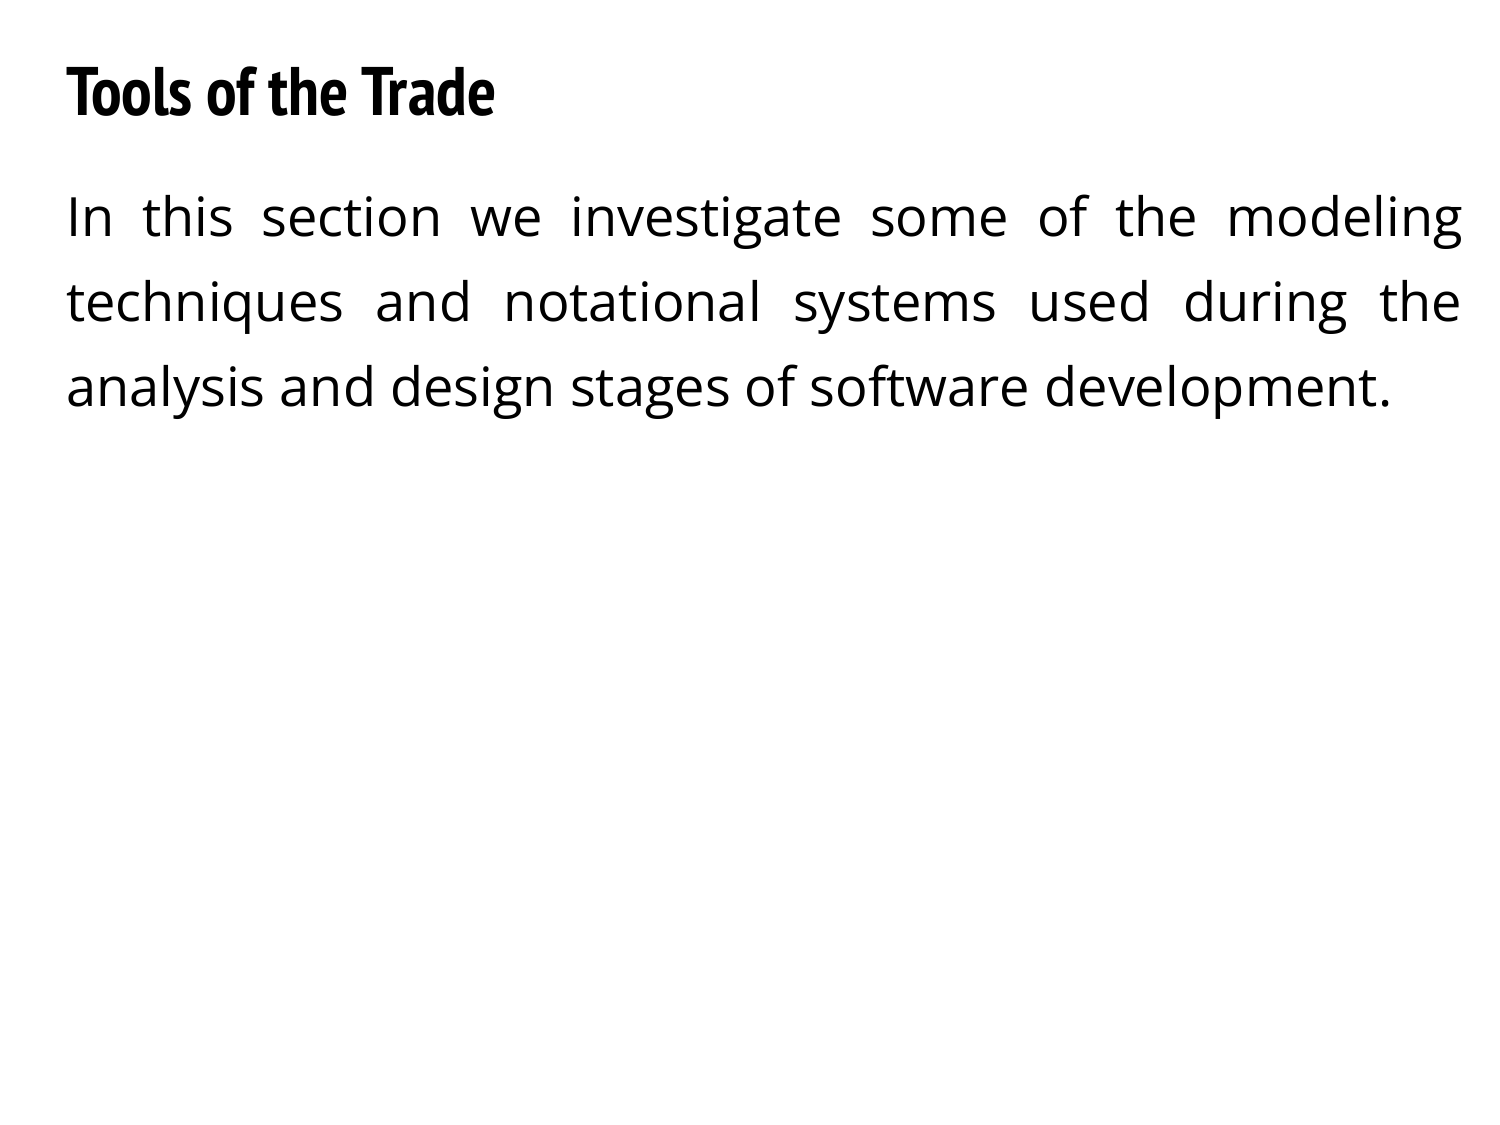

# Tools of the Trade
In this section we investigate some of the modeling techniques and notational systems used during the analysis and design stages of software development.